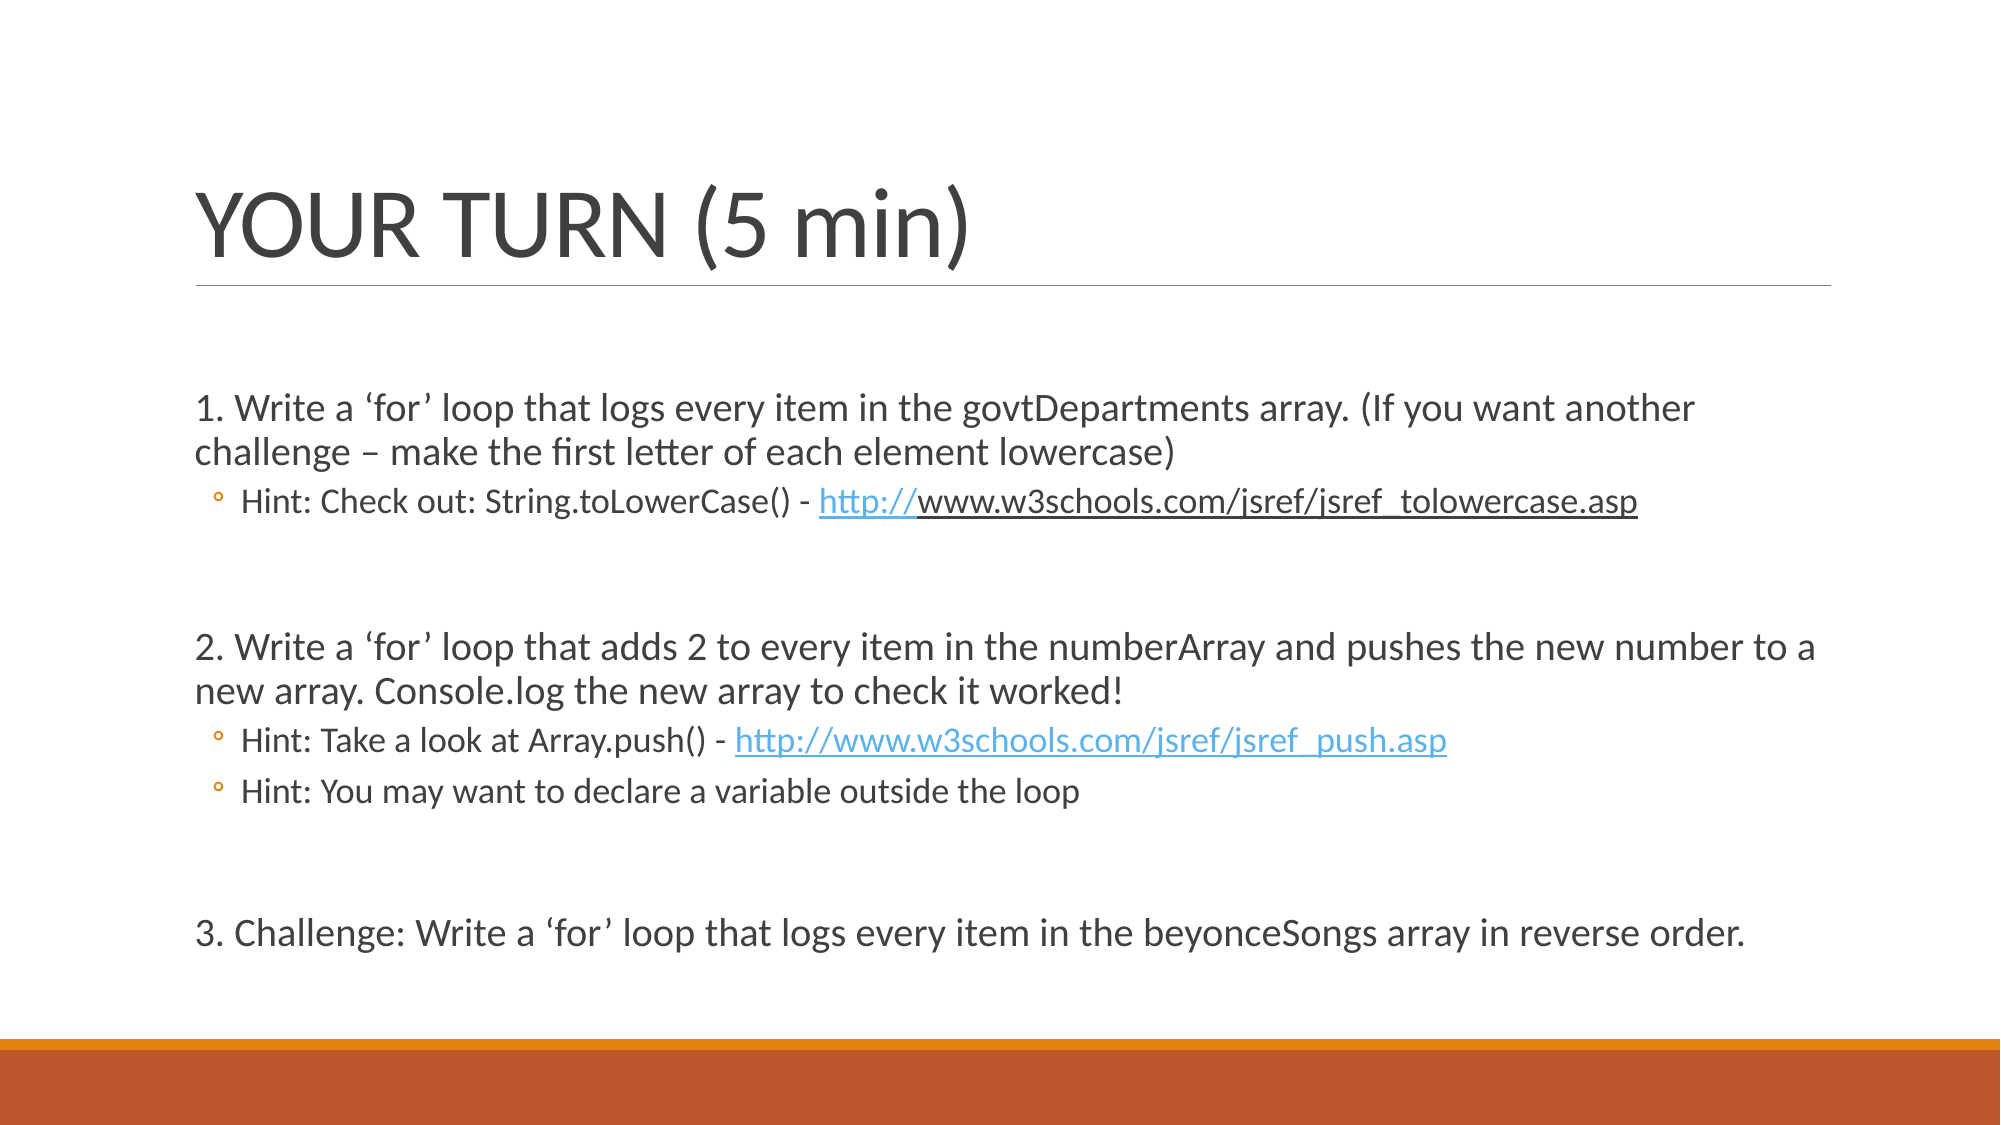

# YOUR TURN (5 min)

1. Write a ‘for’ loop that logs every item in the govtDepartments array. (If you want another challenge – make the first letter of each element lowercase)
Hint: Check out: String.toLowerCase() - http://www.w3schools.com/jsref/jsref_tolowercase.asp

2. Write a ‘for’ loop that adds 2 to every item in the numberArray and pushes the new number to a new array. Console.log the new array to check it worked!
Hint: Take a look at Array.push() - http://www.w3schools.com/jsref/jsref_push.asp
Hint: You may want to declare a variable outside the loop

3. Challenge: Write a ‘for’ loop that logs every item in the beyonceSongs array in reverse order.